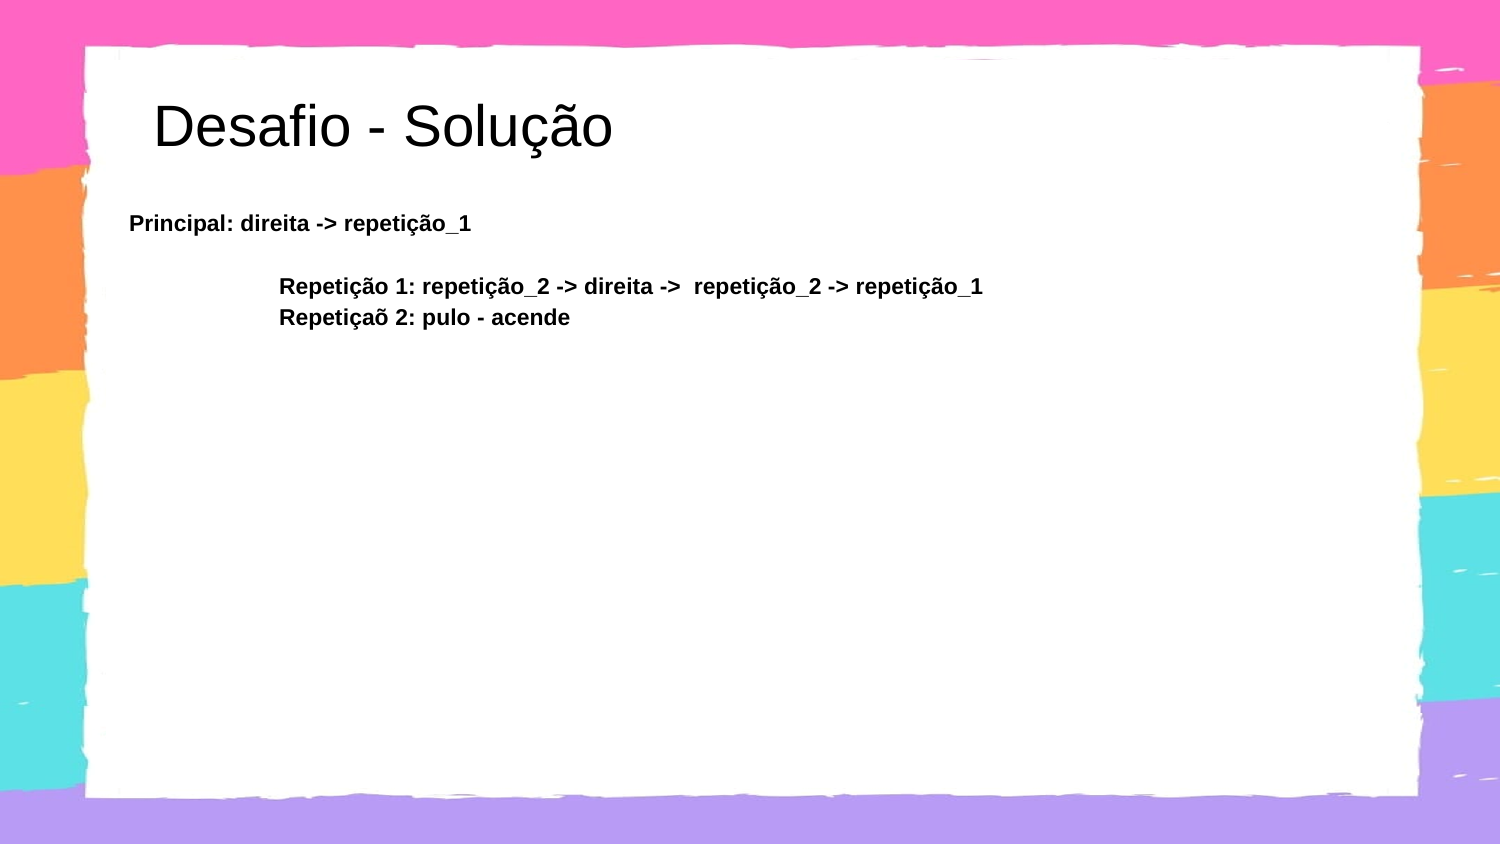

# Desafio - Solução
Principal: direita -> repetição_1

	Repetição 1: repetição_2 -> direita ->  repetição_2 -> repetição_1
	Repetiçaõ 2: pulo - acende